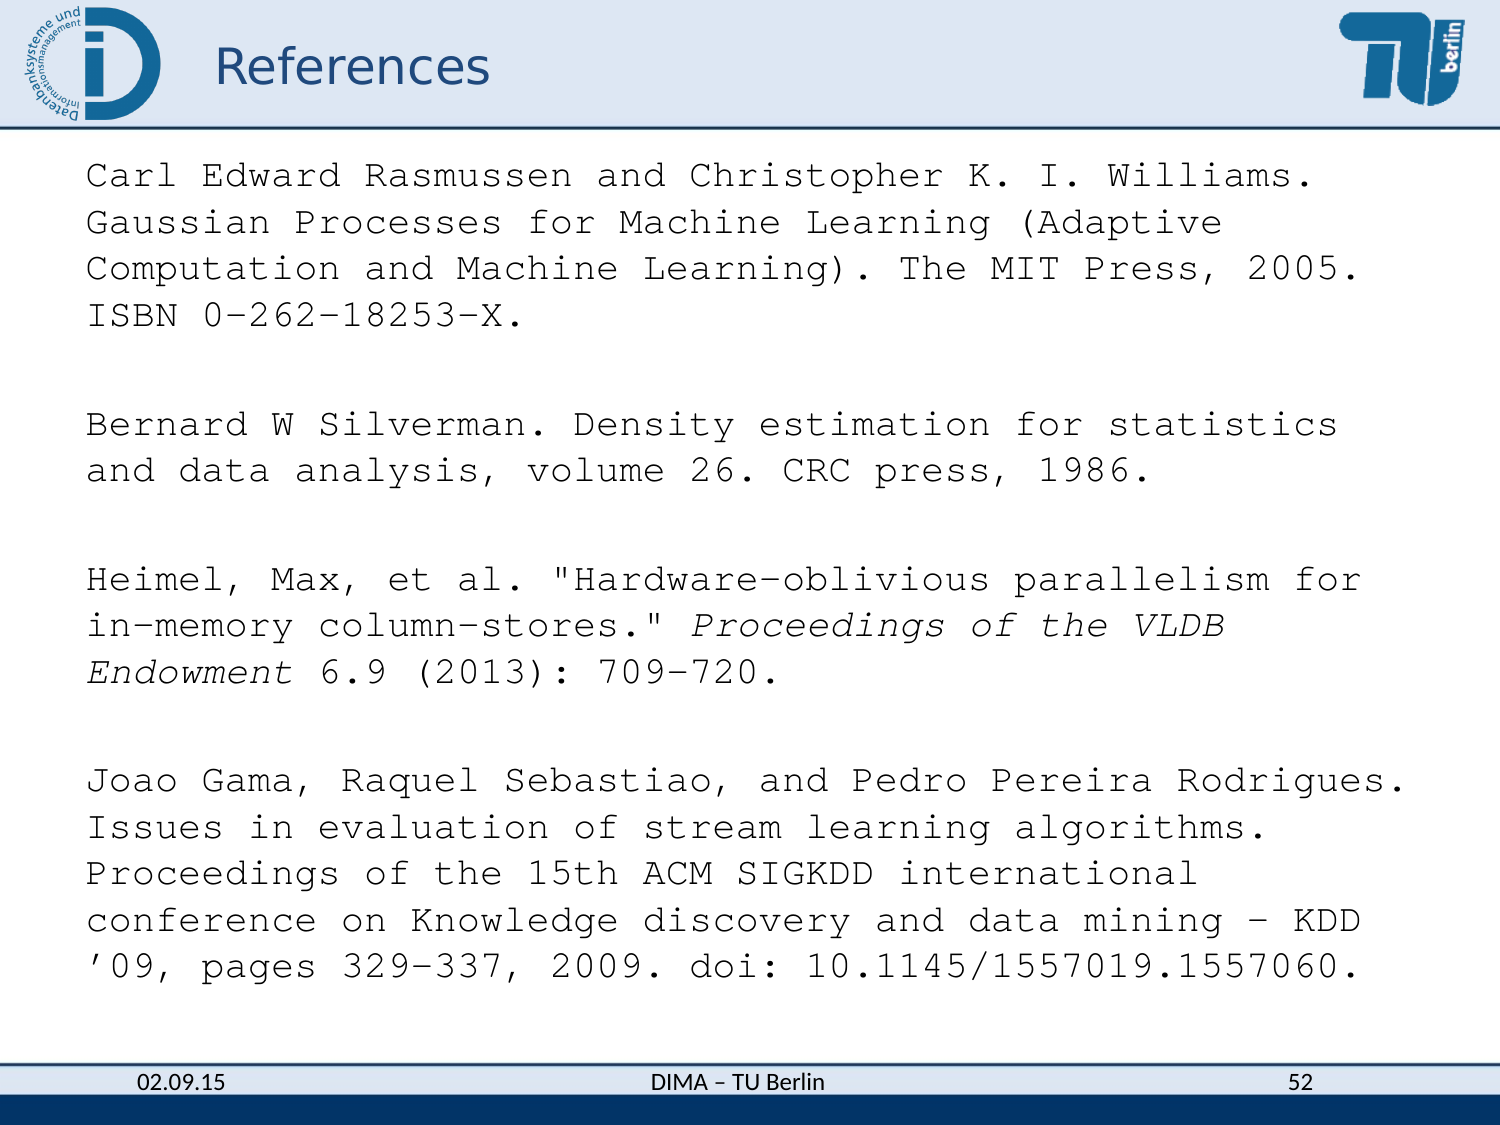

# References
Carl Edward Rasmussen and Christopher K. I. Williams. Gaussian Processes for Machine Learning (Adaptive Computation and Machine Learning). The MIT Press, 2005. ISBN 0-262-18253-X.

Bernard W Silverman. Density estimation for statistics and data analysis, volume 26. CRC press, 1986.

Heimel, Max, et al. "Hardware-oblivious parallelism for in-memory column-stores." Proceedings of the VLDB Endowment 6.9 (2013): 709-720.

Joao Gama, Raquel Sebastiao, and Pedro Pereira Rodrigues. Issues in evaluation of stream learning algorithms. Proceedings of the 15th ACM SIGKDD international conference on Knowledge discovery and data mining - KDD ’09, pages 329–337, 2009. doi: 10.1145/1557019.1557060.